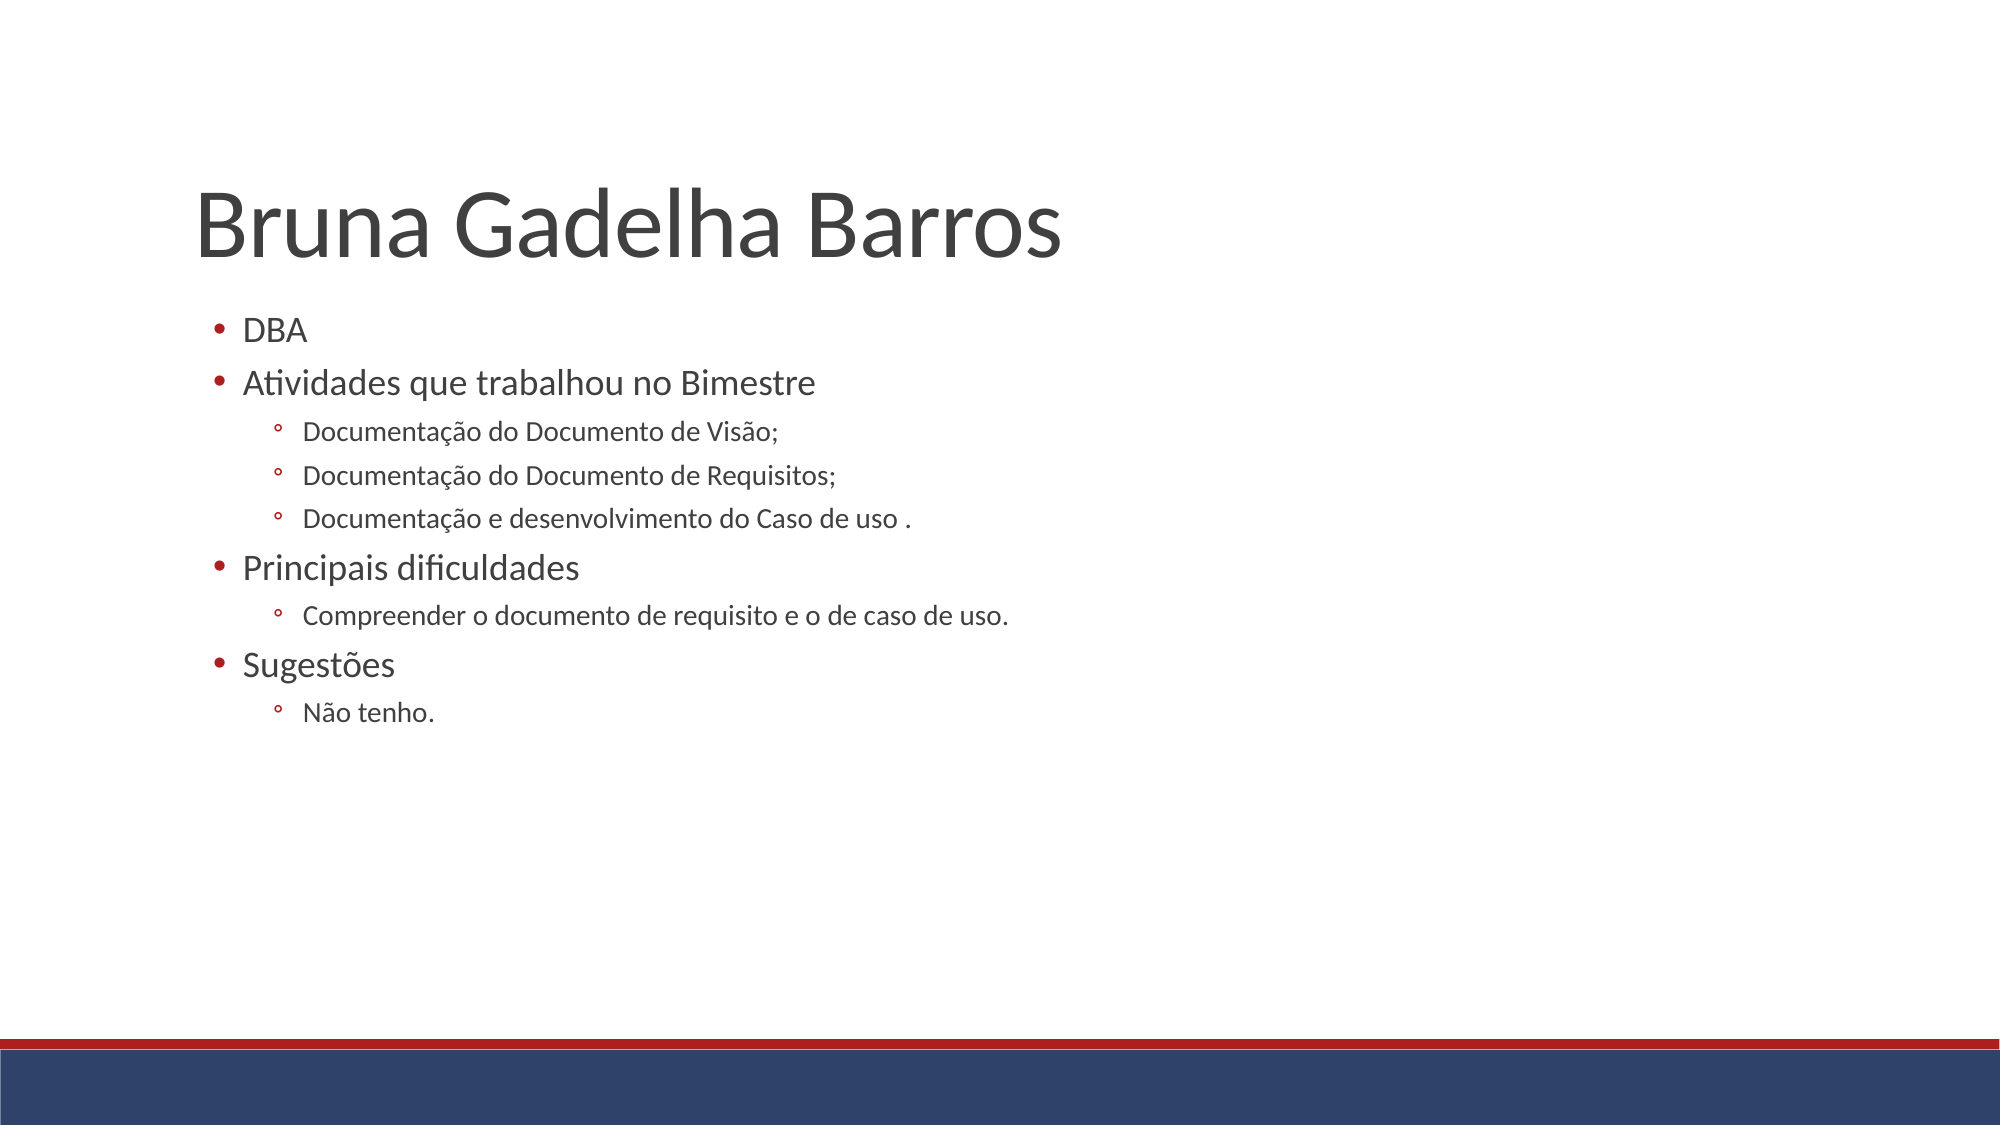

Bruna Gadelha Barros
DBA
Atividades que trabalhou no Bimestre
Documentação do Documento de Visão;
Documentação do Documento de Requisitos;
Documentação e desenvolvimento do Caso de uso .
Principais dificuldades
Compreender o documento de requisito e o de caso de uso.
Sugestões
Não tenho.